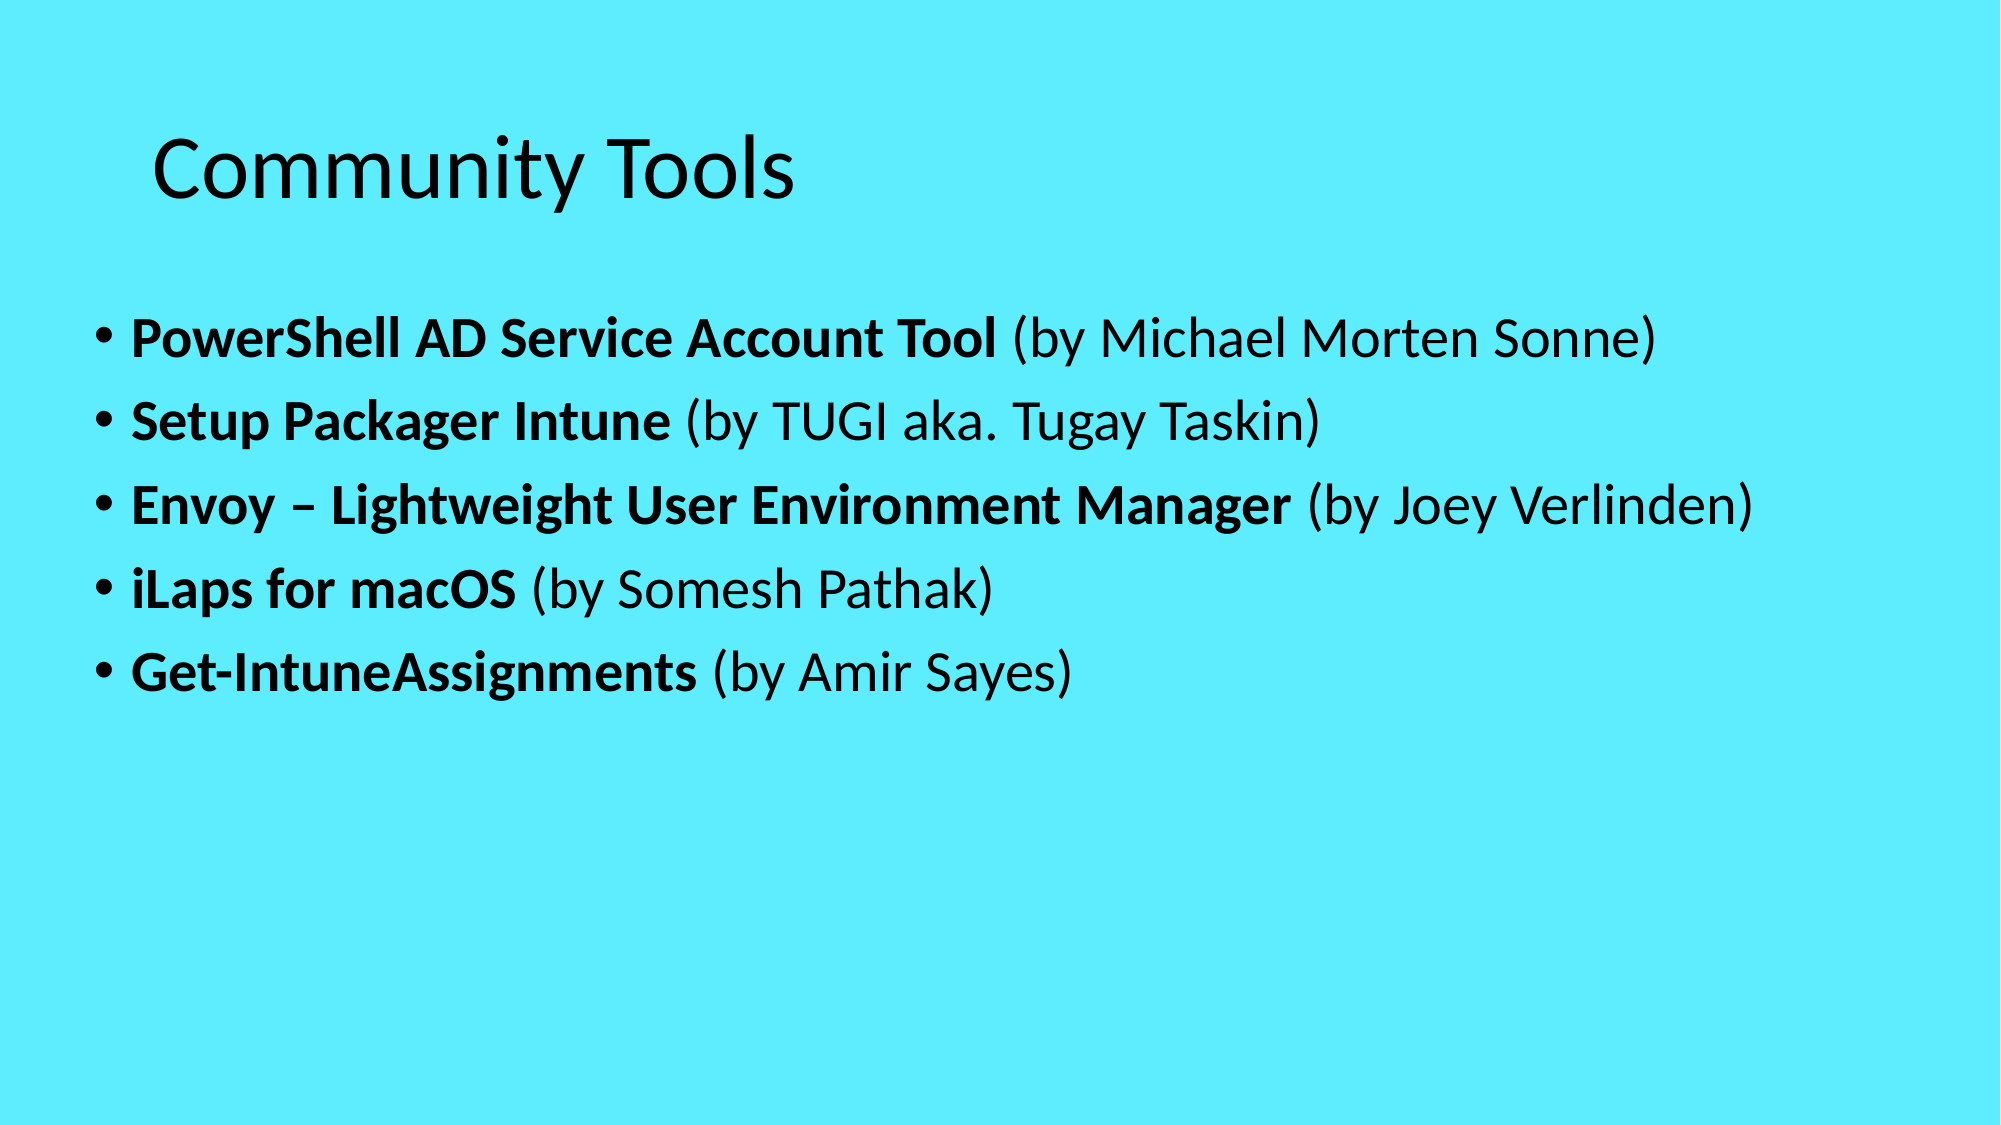

# Community Tools
PowerShell AD Service Account Tool (by Michael Morten Sonne)
Setup Packager Intune (by TUGI aka. Tugay Taskin)
Envoy – Lightweight User Environment Manager (by Joey Verlinden)
iLaps for macOS (by Somesh Pathak)
Get-IntuneAssignments (by Amir Sayes)